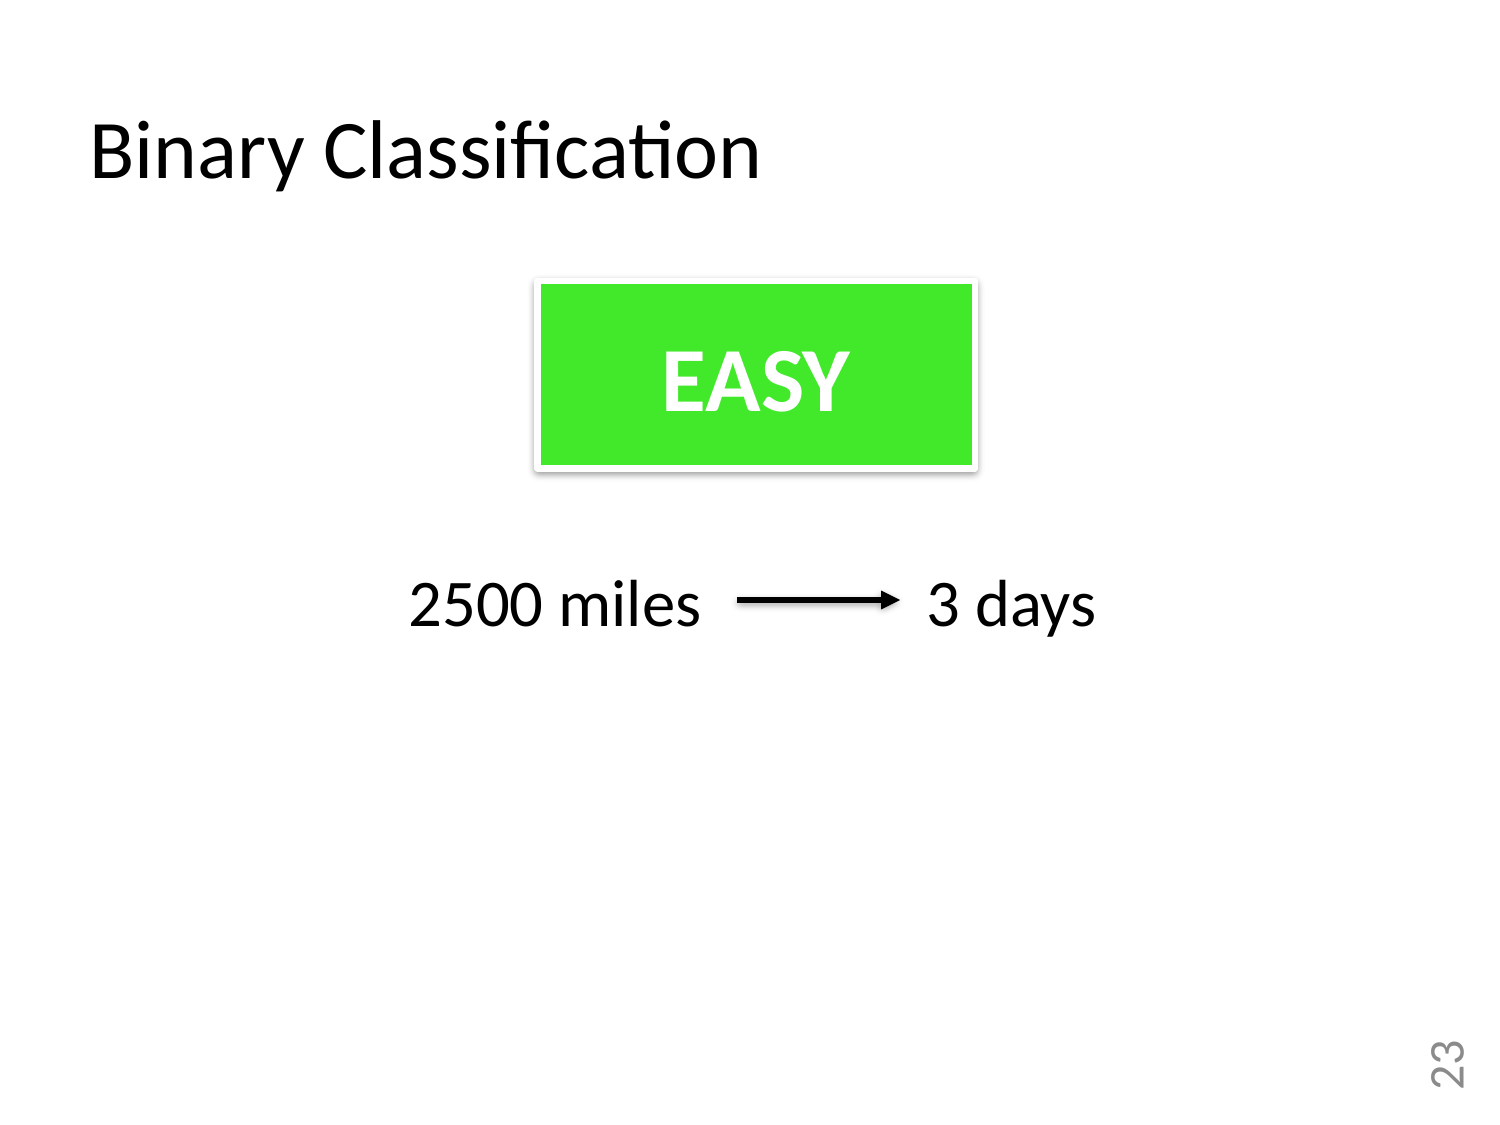

Binary Classification
EASY
2500 miles               3 days
23